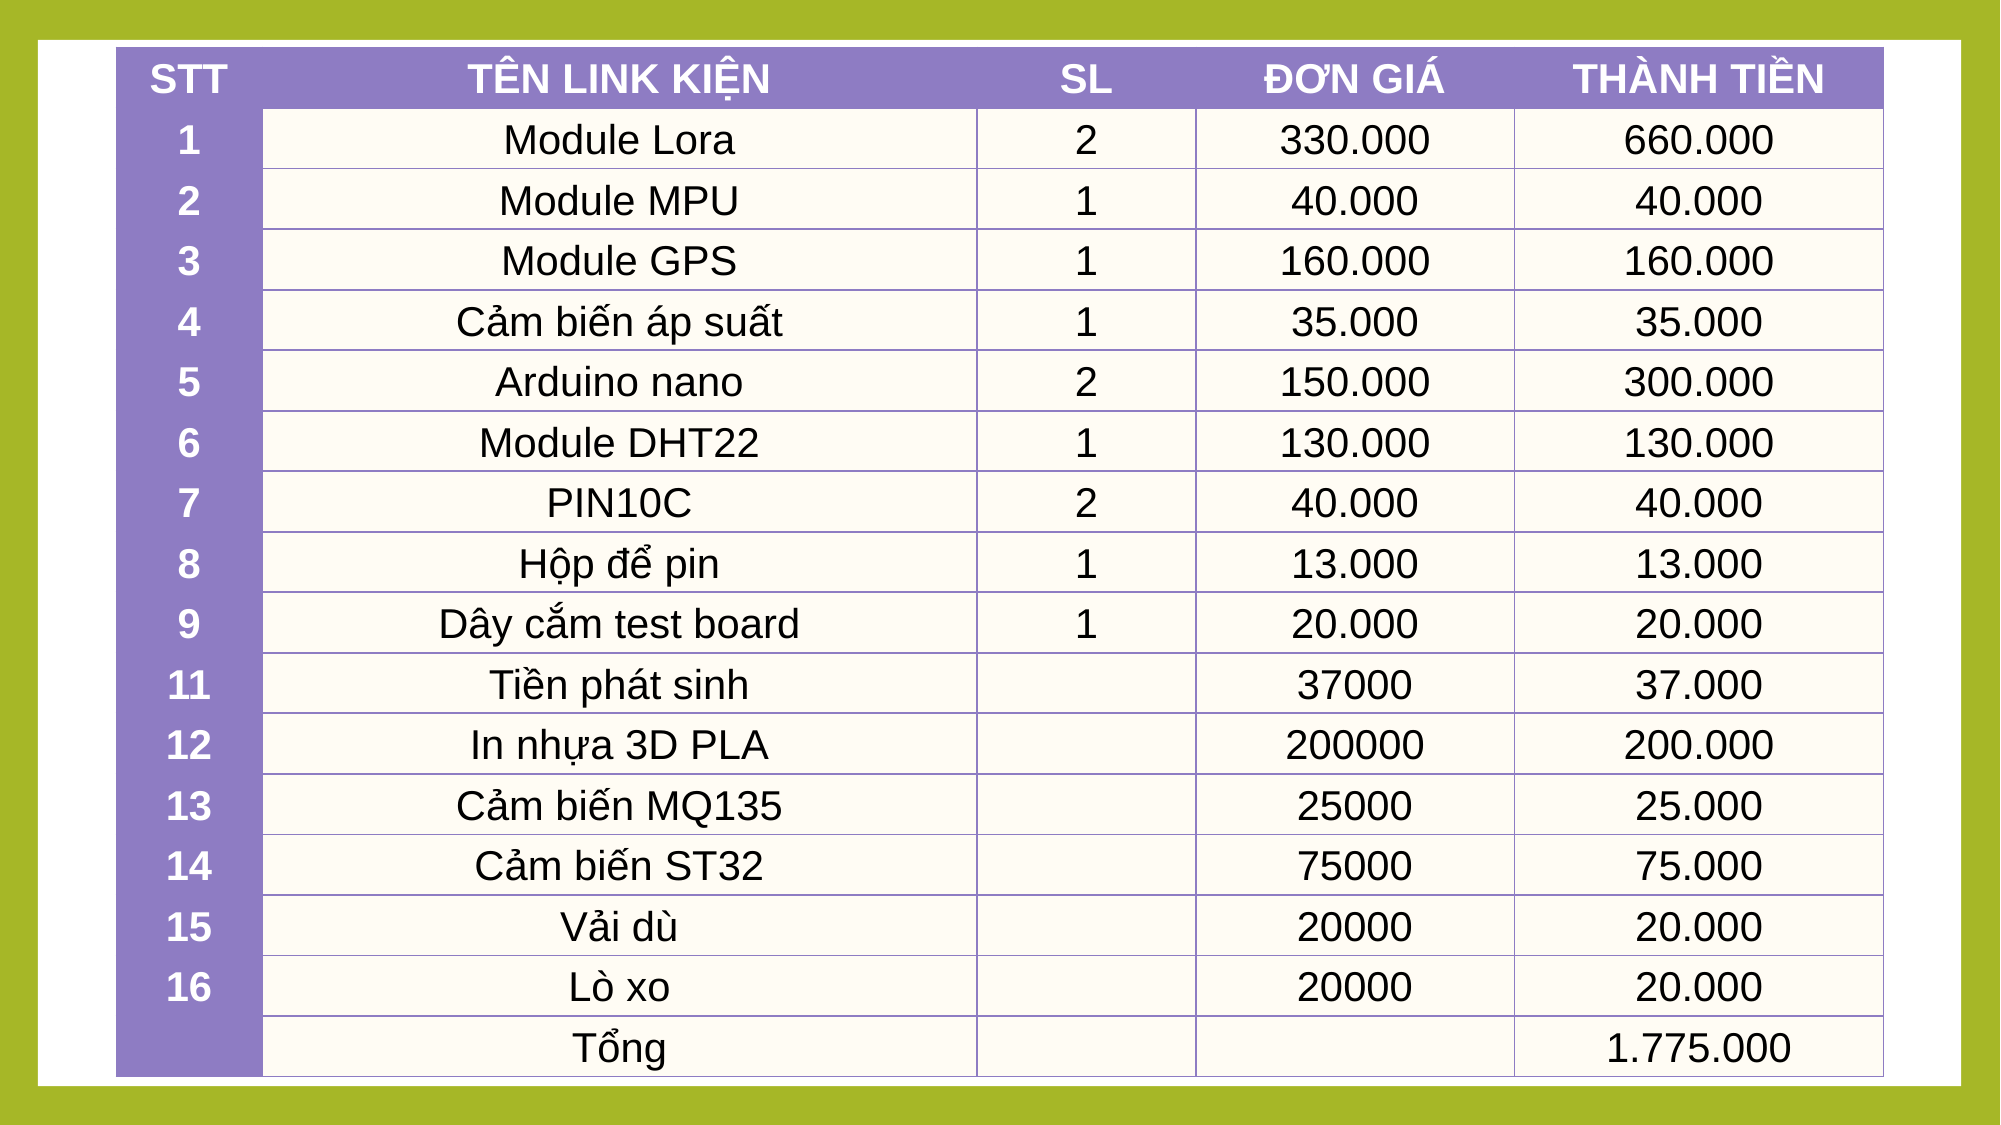

| STT | TÊN LINK KIỆN | SL | ĐƠN GIÁ | THÀNH TIỀN |
| --- | --- | --- | --- | --- |
| 1 | Module Lora | 2 | 330.000 | 660.000 |
| 2 | Module MPU | 1 | 40.000 | 40.000 |
| 3 | Module GPS | 1 | 160.000 | 160.000 |
| 4 | Cảm biến áp suất | 1 | 35.000 | 35.000 |
| 5 | Arduino nano | 2 | 150.000 | 300.000 |
| 6 | Module DHT22 | 1 | 130.000 | 130.000 |
| 7 | PIN10C | 2 | 40.000 | 40.000 |
| 8 | Hộp để pin | 1 | 13.000 | 13.000 |
| 9 | Dây cắm test board | 1 | 20.000 | 20.000 |
| 11 | Tiền phát sinh |  | 37000 | 37.000 |
| 12 | In nhựa 3D PLA |  | 200000 | 200.000 |
| 13 | Cảm biến MQ135 |  | 25000 | 25.000 |
| 14 | Cảm biến ST32 |  | 75000 | 75.000 |
| 15 | Vải dù |  | 20000 | 20.000 |
| 16 | Lò xo |  | 20000 | 20.000 |
|  | Tổng |  |  | 1.775.000 |